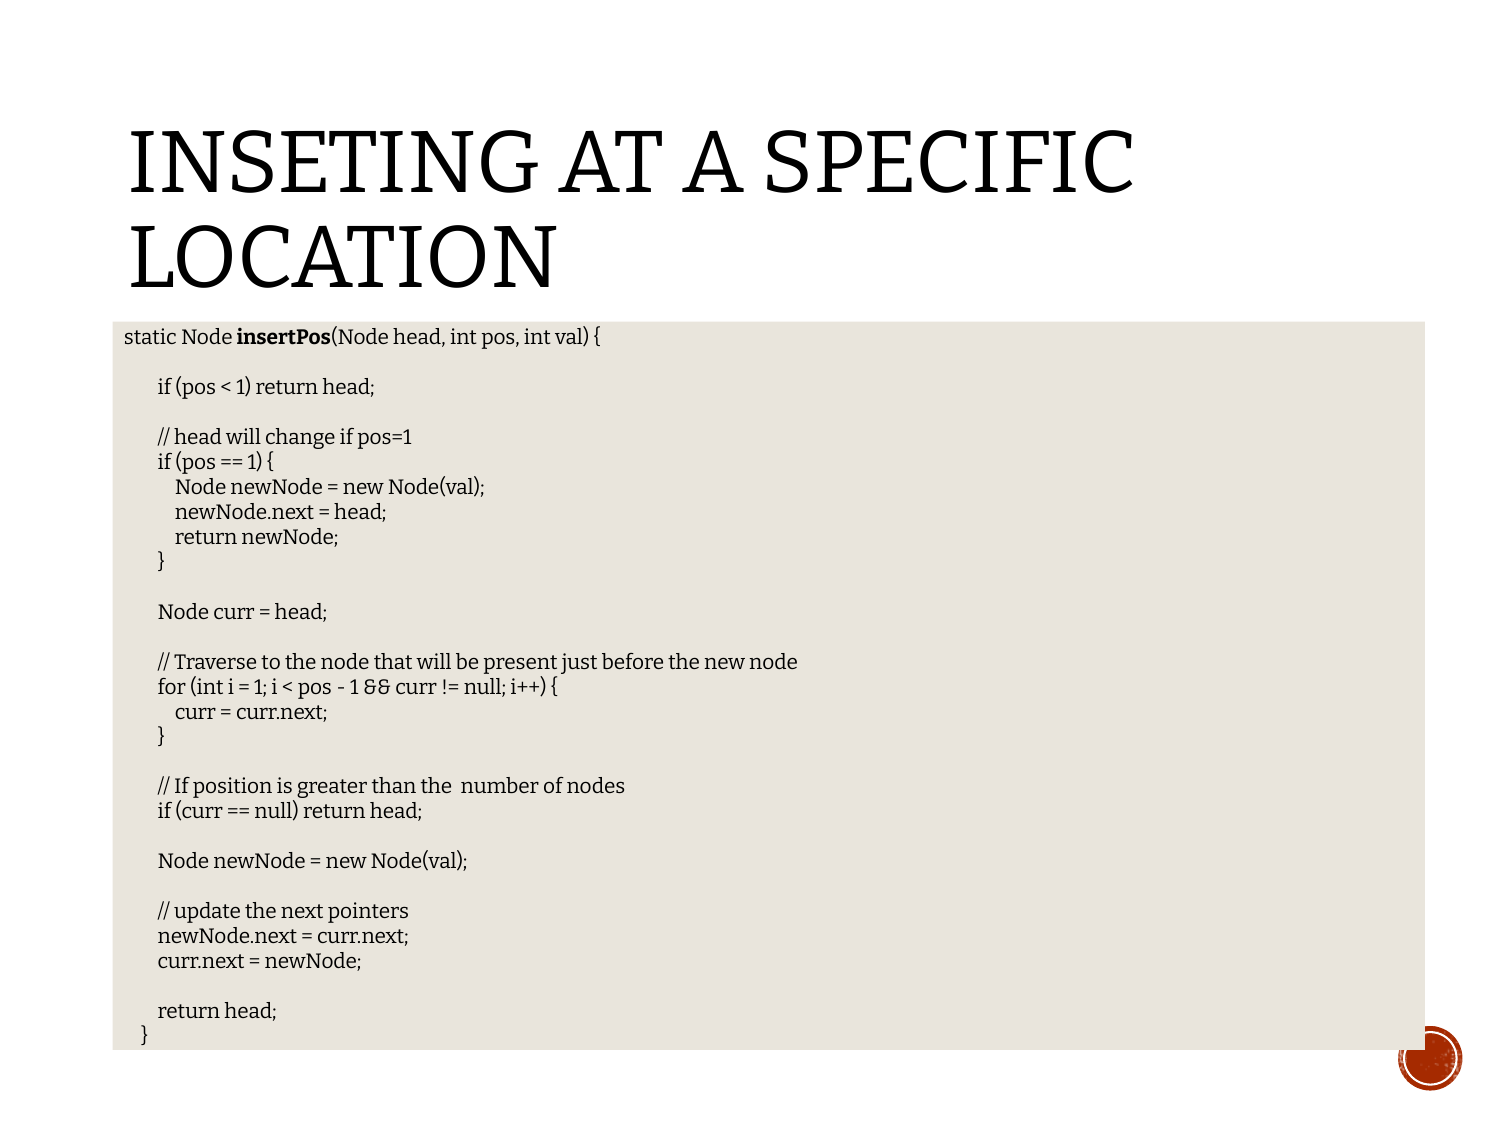

# INSETING at a specific location
static Node insertPos(Node head, int pos, int val) {

        if (pos < 1) return head;

        // head will change if pos=1
        if (pos == 1) {
            Node newNode = new Node(val);
            newNode.next = head;
            return newNode;
        }

        Node curr = head;

        // Traverse to the node that will be present just before the new node
        for (int i = 1; i < pos - 1 && curr != null; i++) {
            curr = curr.next;
        }

        // If position is greater than the  number of nodes
        if (curr == null) return head;

        Node newNode = new Node(val);

        // update the next pointers
        newNode.next = curr.next;
        curr.next = newNode;

        return head;
    }